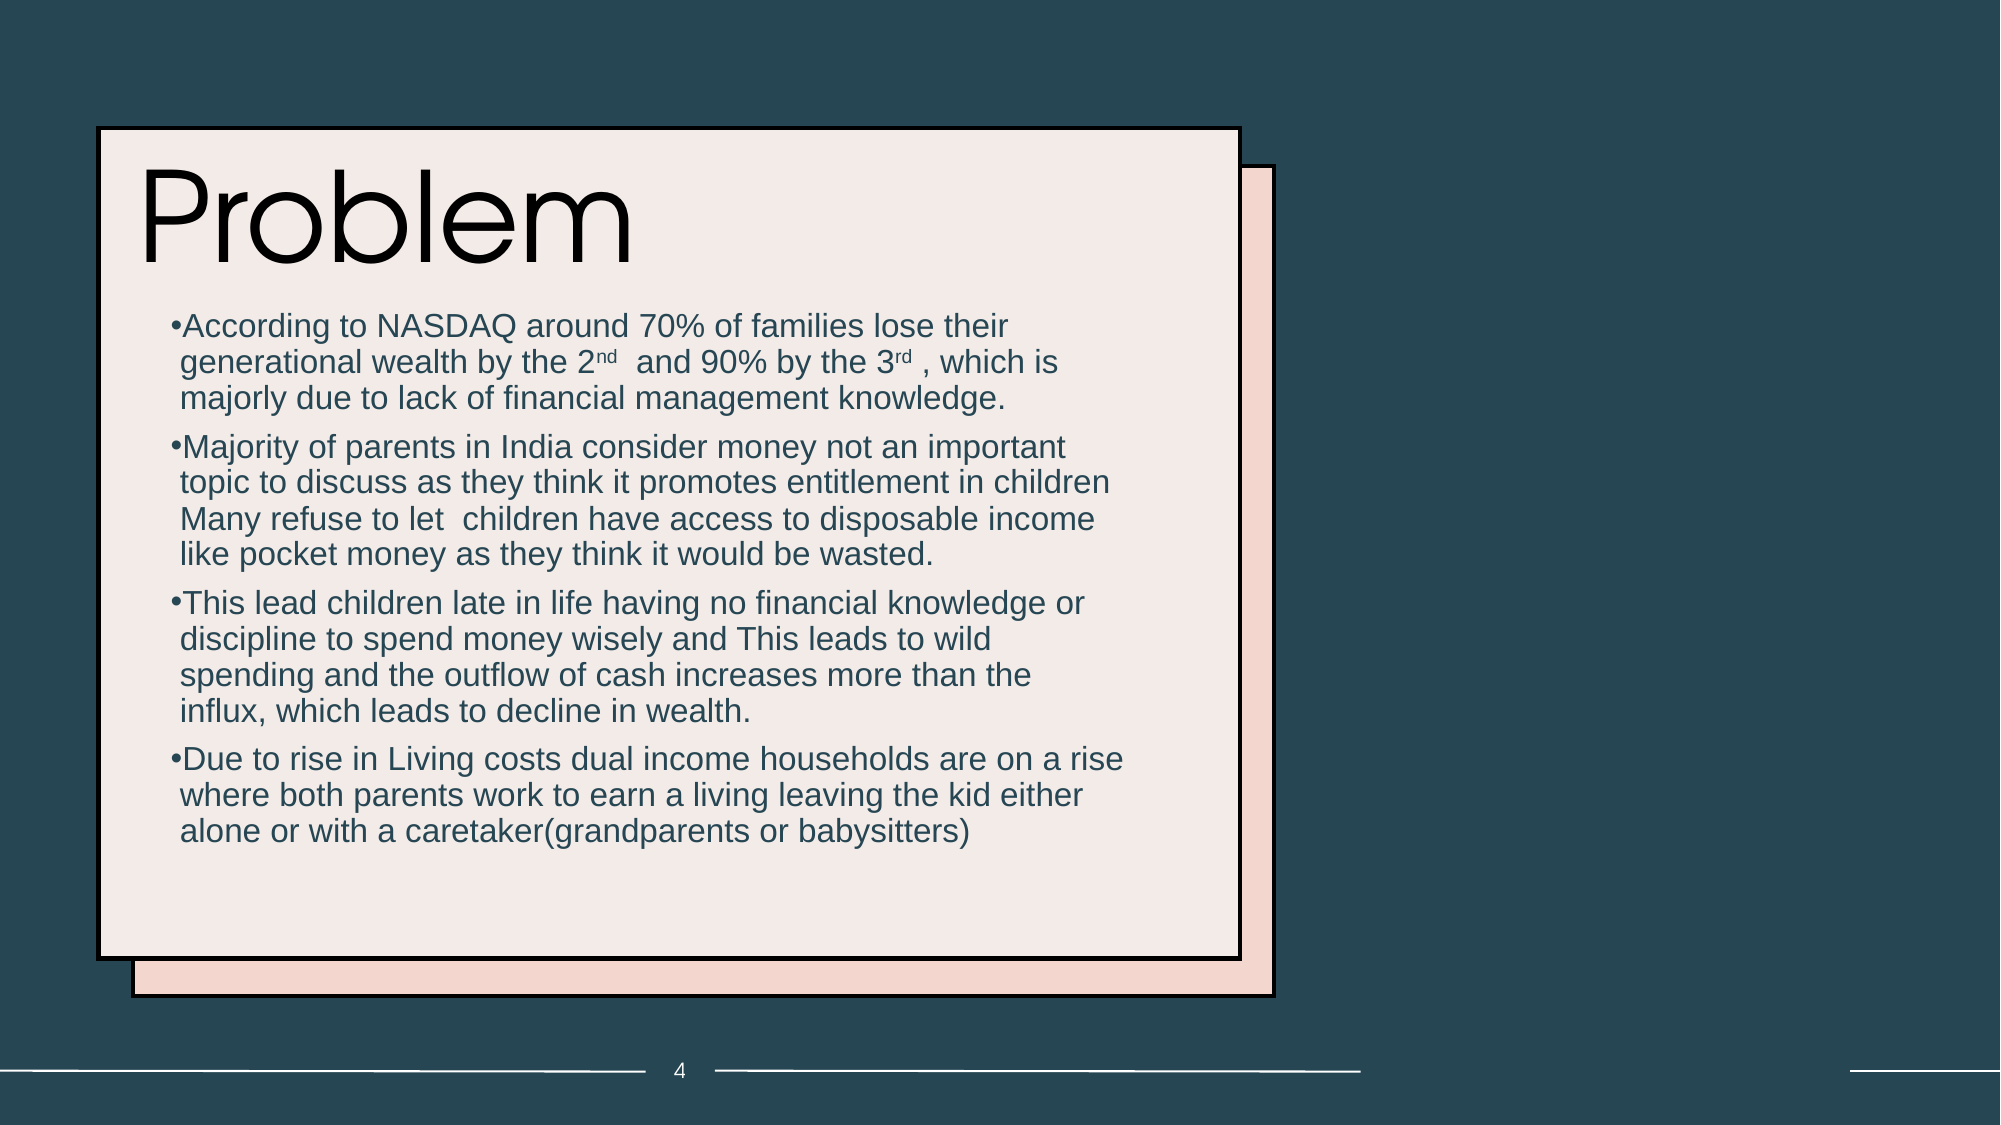

# Problem
According to NASDAQ around 70% of families lose their generational wealth by the 2nd  and 90% by the 3rd , which is majorly due to lack of financial management knowledge.
Majority of parents in India consider money not an important topic to discuss as they think it promotes entitlement in children Many refuse to let  children have access to disposable income like pocket money as they think it would be wasted.
This lead children late in life having no financial knowledge or discipline to spend money wisely and This leads to wild spending and the outflow of cash increases more than the influx, which leads to decline in wealth.
Due to rise in Living costs dual income households are on a rise where both parents work to earn a living leaving the kid either alone or with a caretaker(grandparents or babysitters)

4